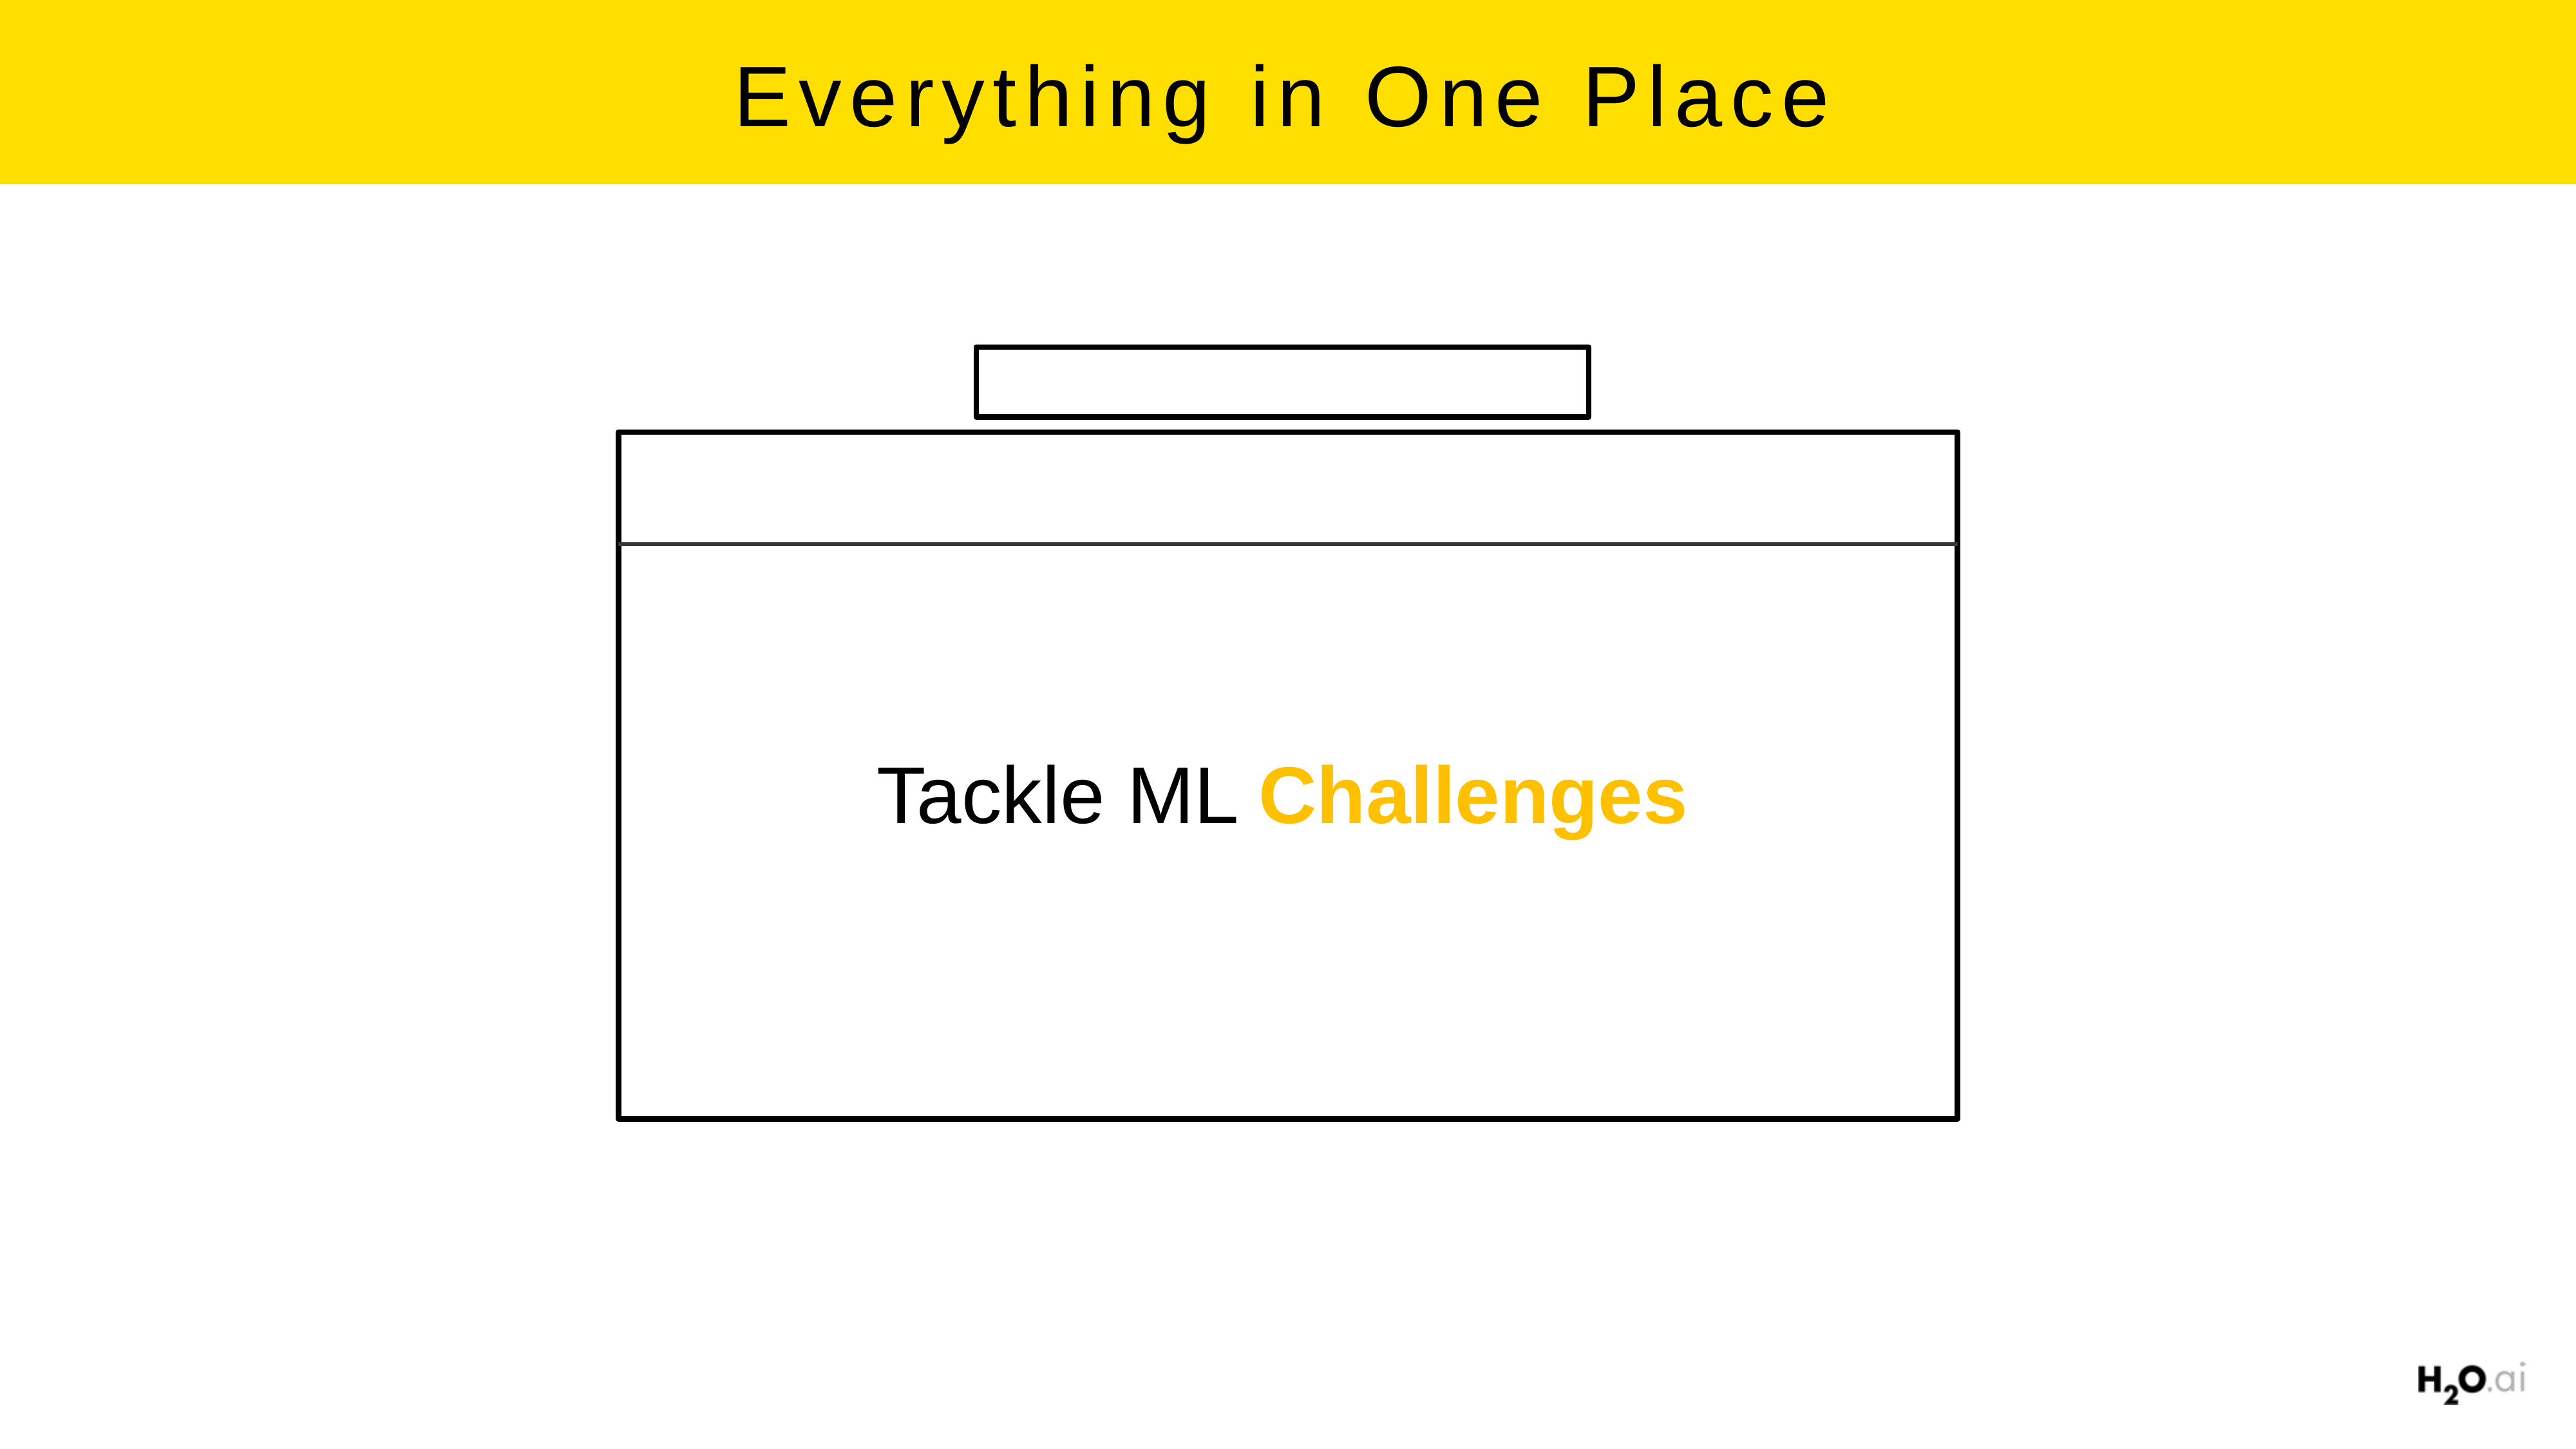

# Everything in One Place

Tackle ML Challenges